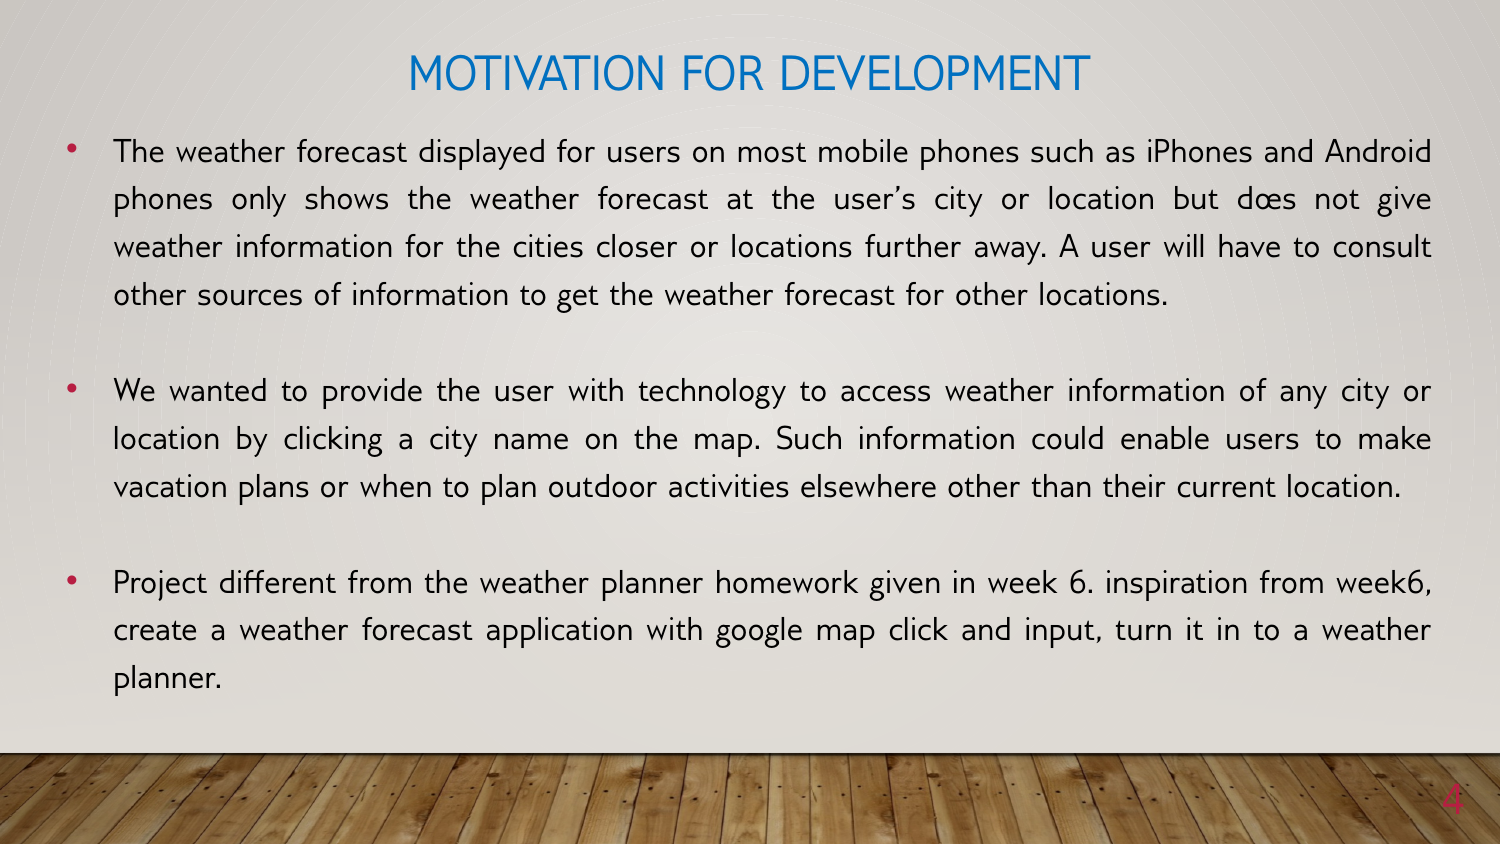

# Motivation for Development
The weather forecast displayed for users on most mobile phones such as iPhones and Android phones only shows the weather forecast at the user’s city or location but does not give weather information for the cities closer or locations further away. A user will have to consult other sources of information to get the weather forecast for other locations.

We wanted to provide the user with technology to access weather information of any city or location by clicking a city name on the map. Such information could enable users to make vacation plans or when to plan outdoor activities elsewhere other than their current location.

Project different from the weather planner homework given in week 6. inspiration from week6, create a weather forecast application with google map click and input, turn it in to a weather planner.

4